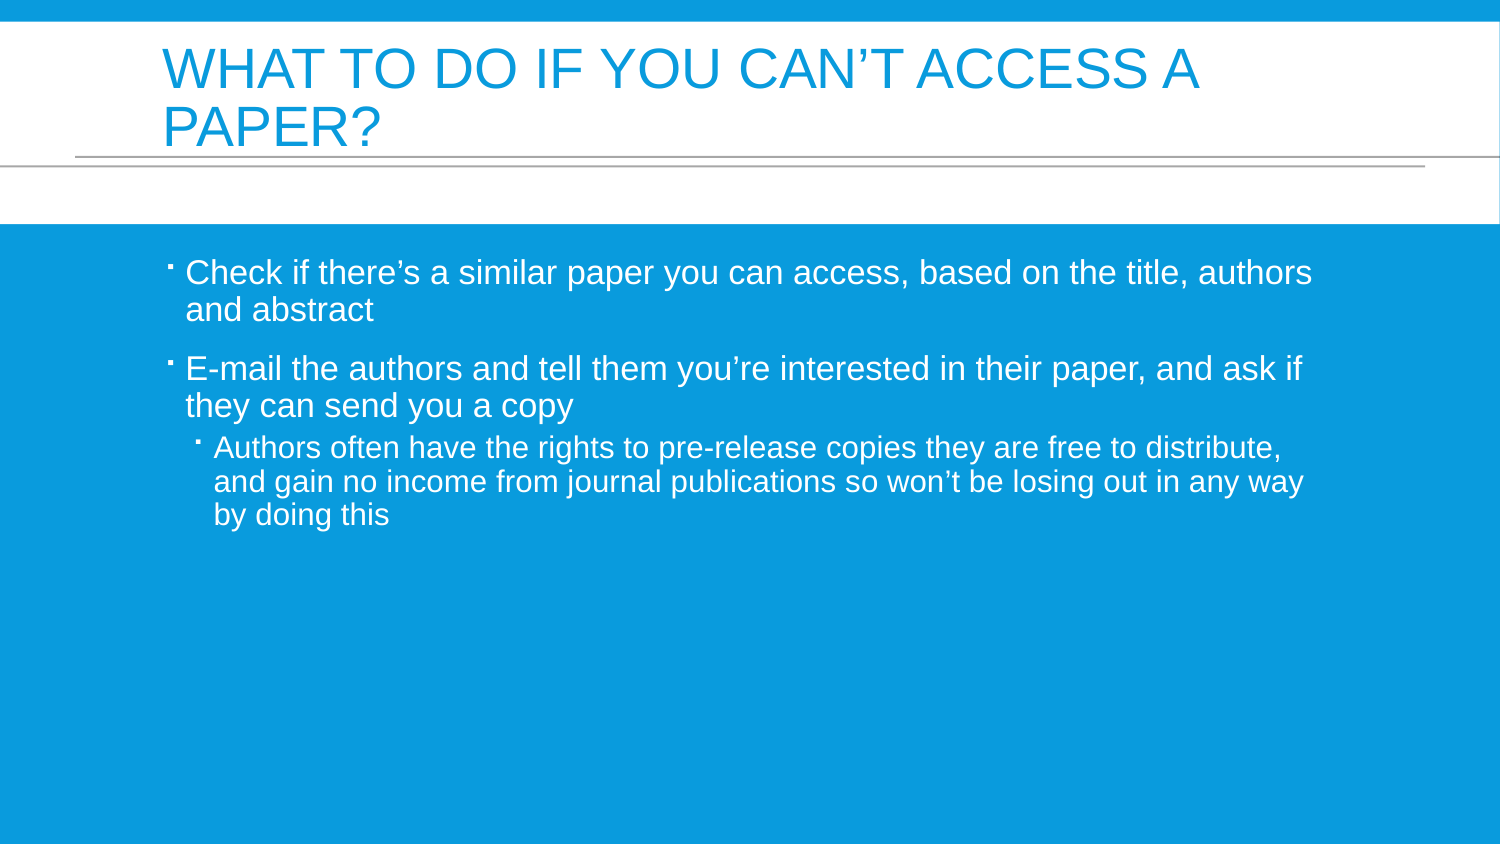

# What to do if you can’t access a paper?
Check if there’s a similar paper you can access, based on the title, authors and abstract
E-mail the authors and tell them you’re interested in their paper, and ask if they can send you a copy
Authors often have the rights to pre-release copies they are free to distribute, and gain no income from journal publications so won’t be losing out in any way by doing this